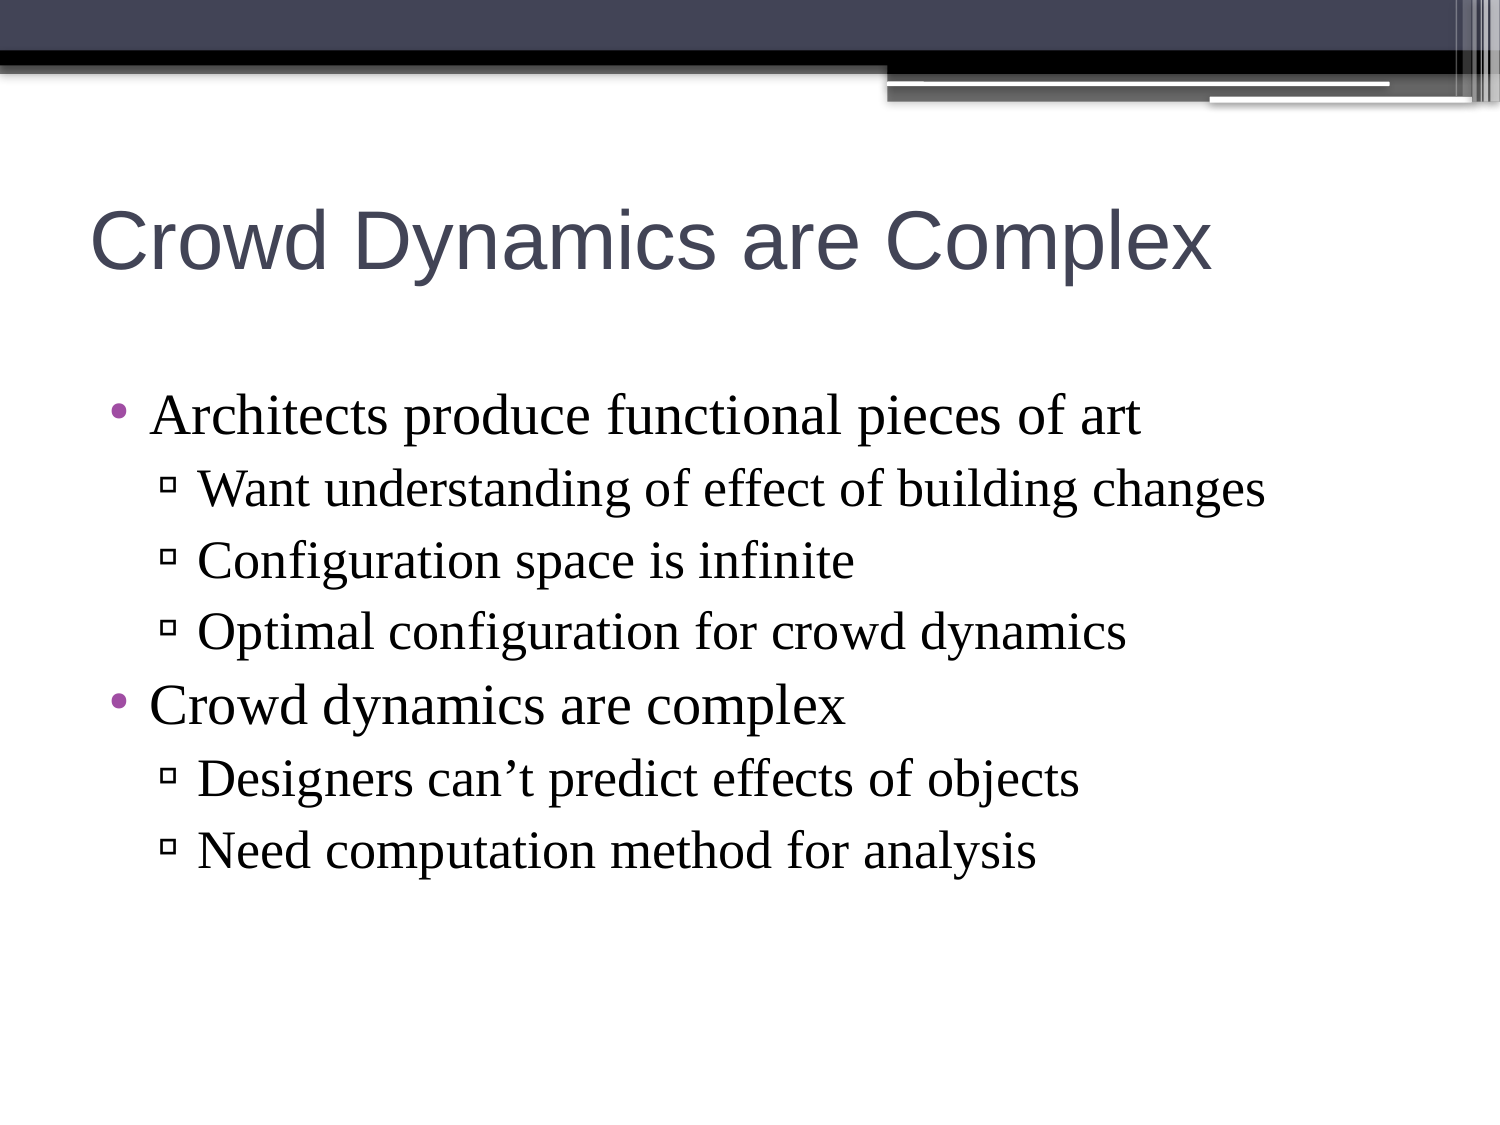

# Crowd Dynamics are Complex
Architects produce functional pieces of art
Want understanding of effect of building changes
Configuration space is infinite
Optimal configuration for crowd dynamics
Crowd dynamics are complex
Designers can’t predict effects of objects
Need computation method for analysis